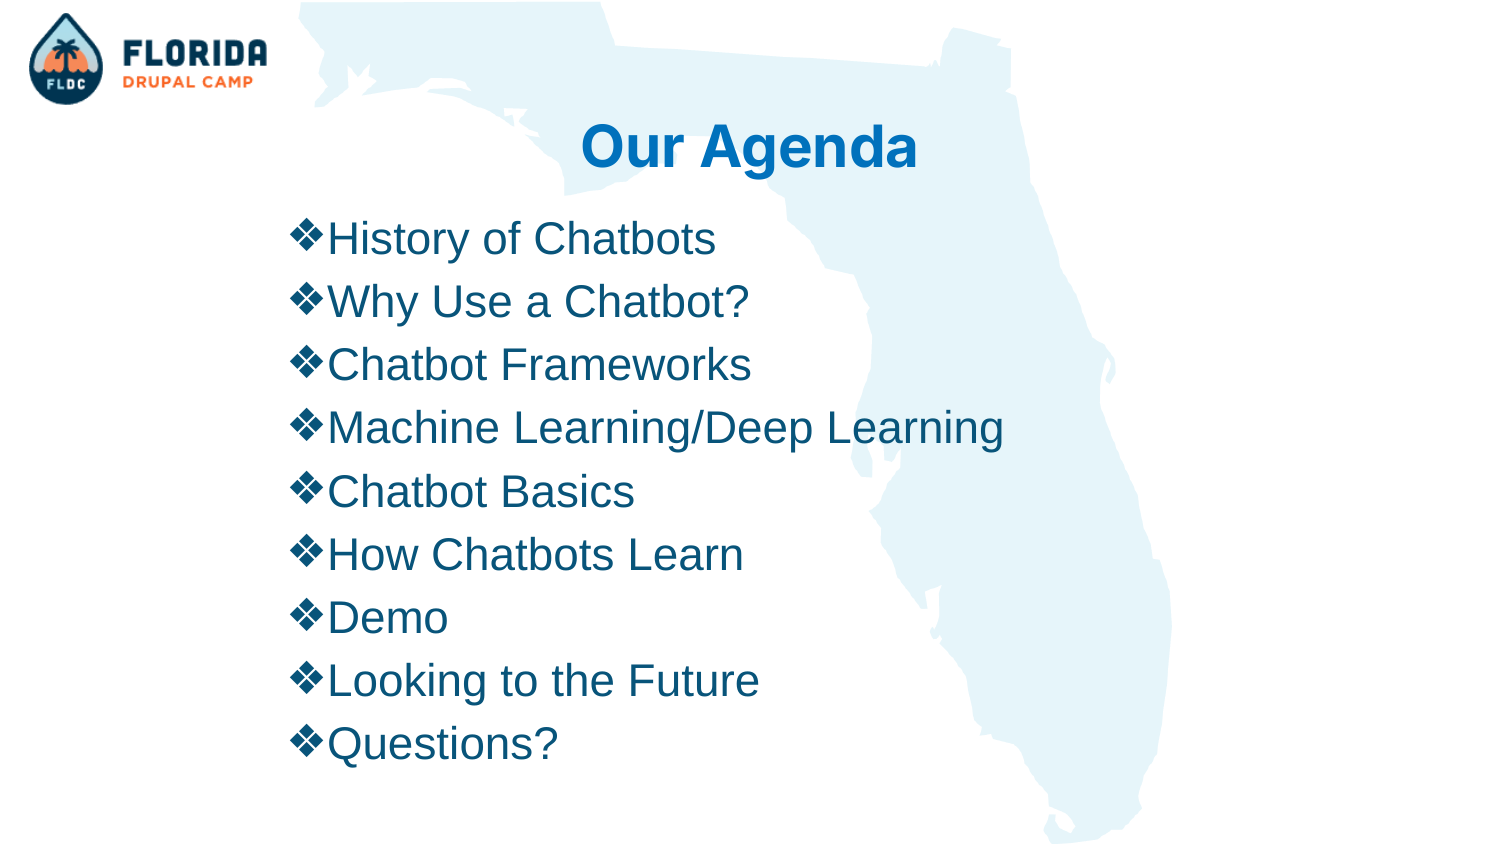

Our Agenda
History of Chatbots
Why Use a Chatbot?
Chatbot Frameworks
Machine Learning/Deep Learning
Chatbot Basics
How Chatbots Learn
Demo
Looking to the Future
Questions?